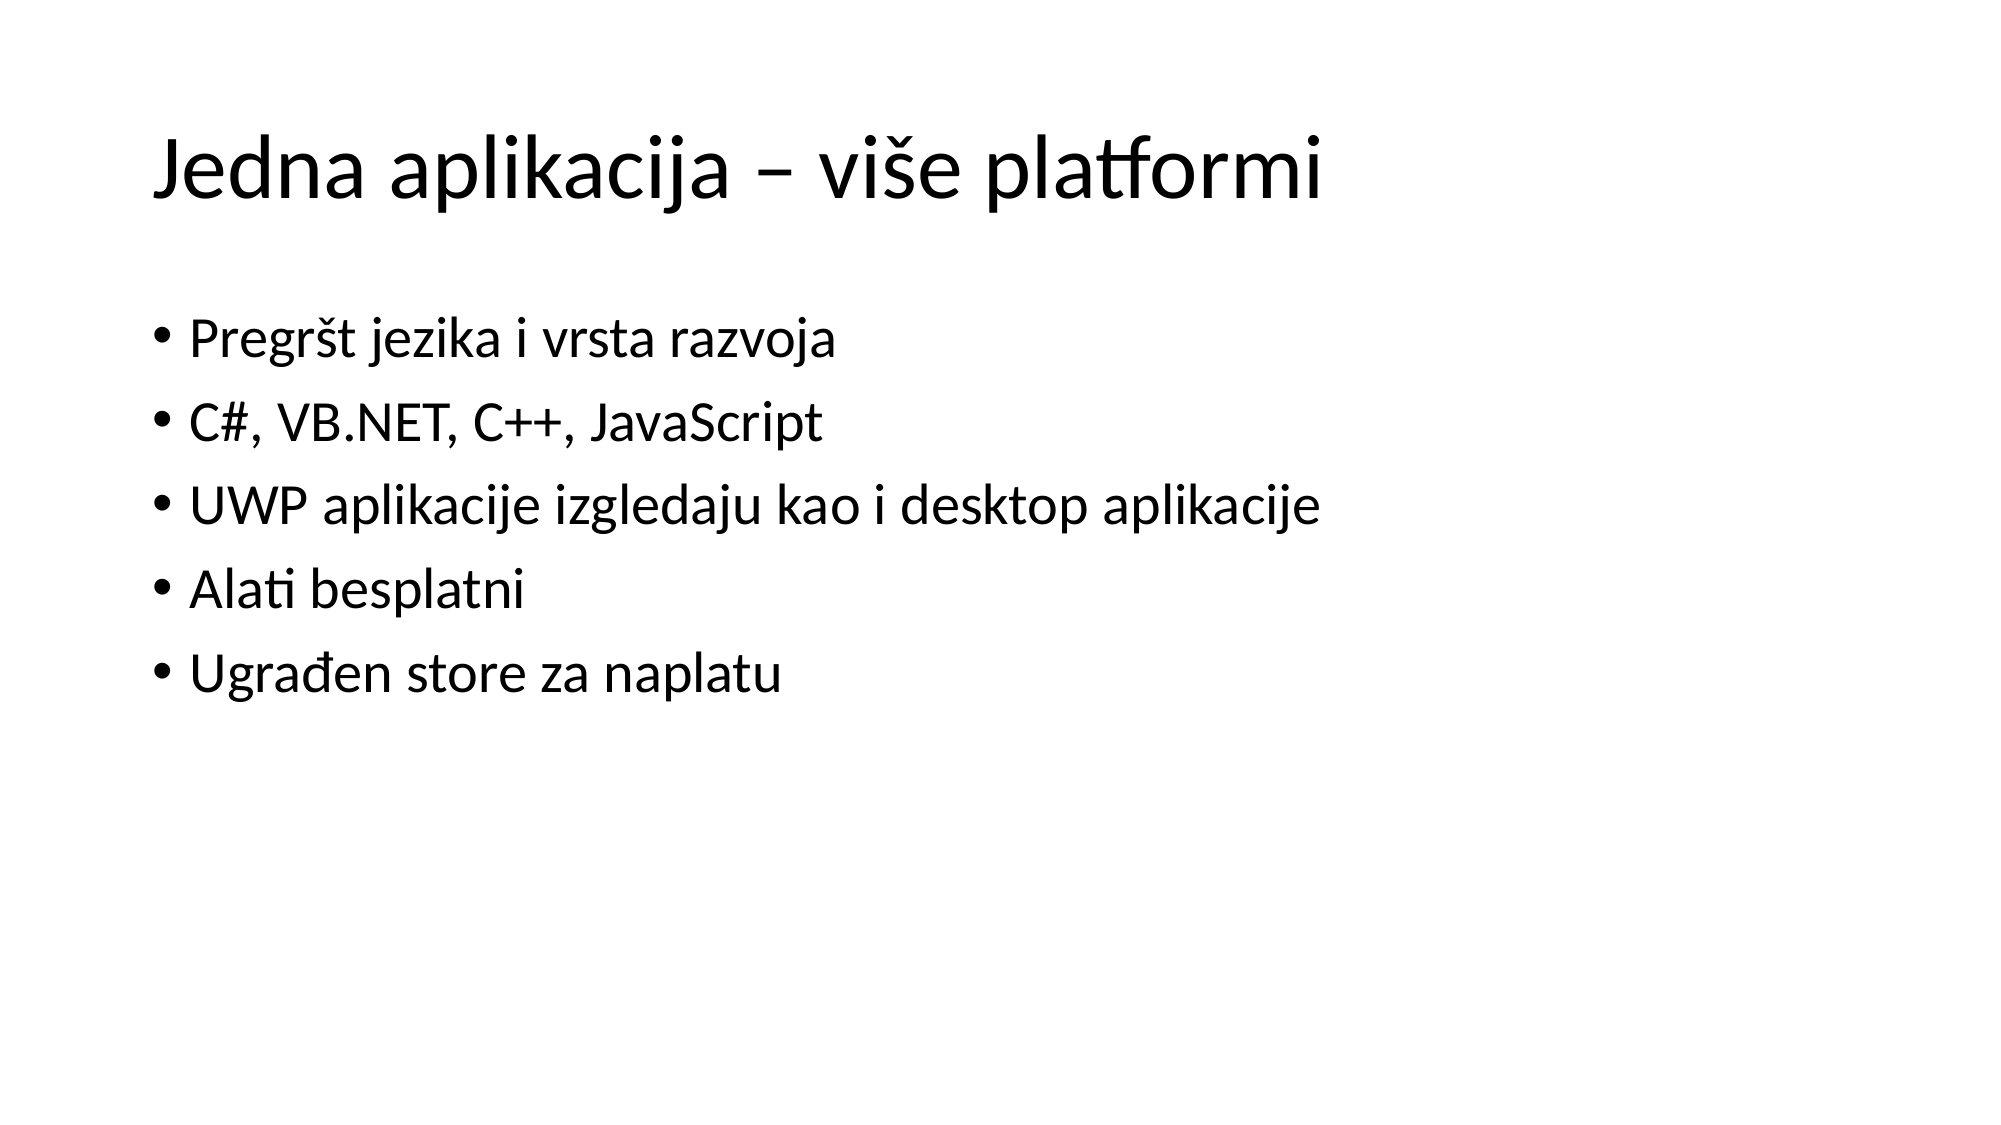

# Jedna aplikacija – više platformi
Pregršt jezika i vrsta razvoja
C#, VB.NET, C++, JavaScript
UWP aplikacije izgledaju kao i desktop aplikacije
Alati besplatni
Ugrađen store za naplatu